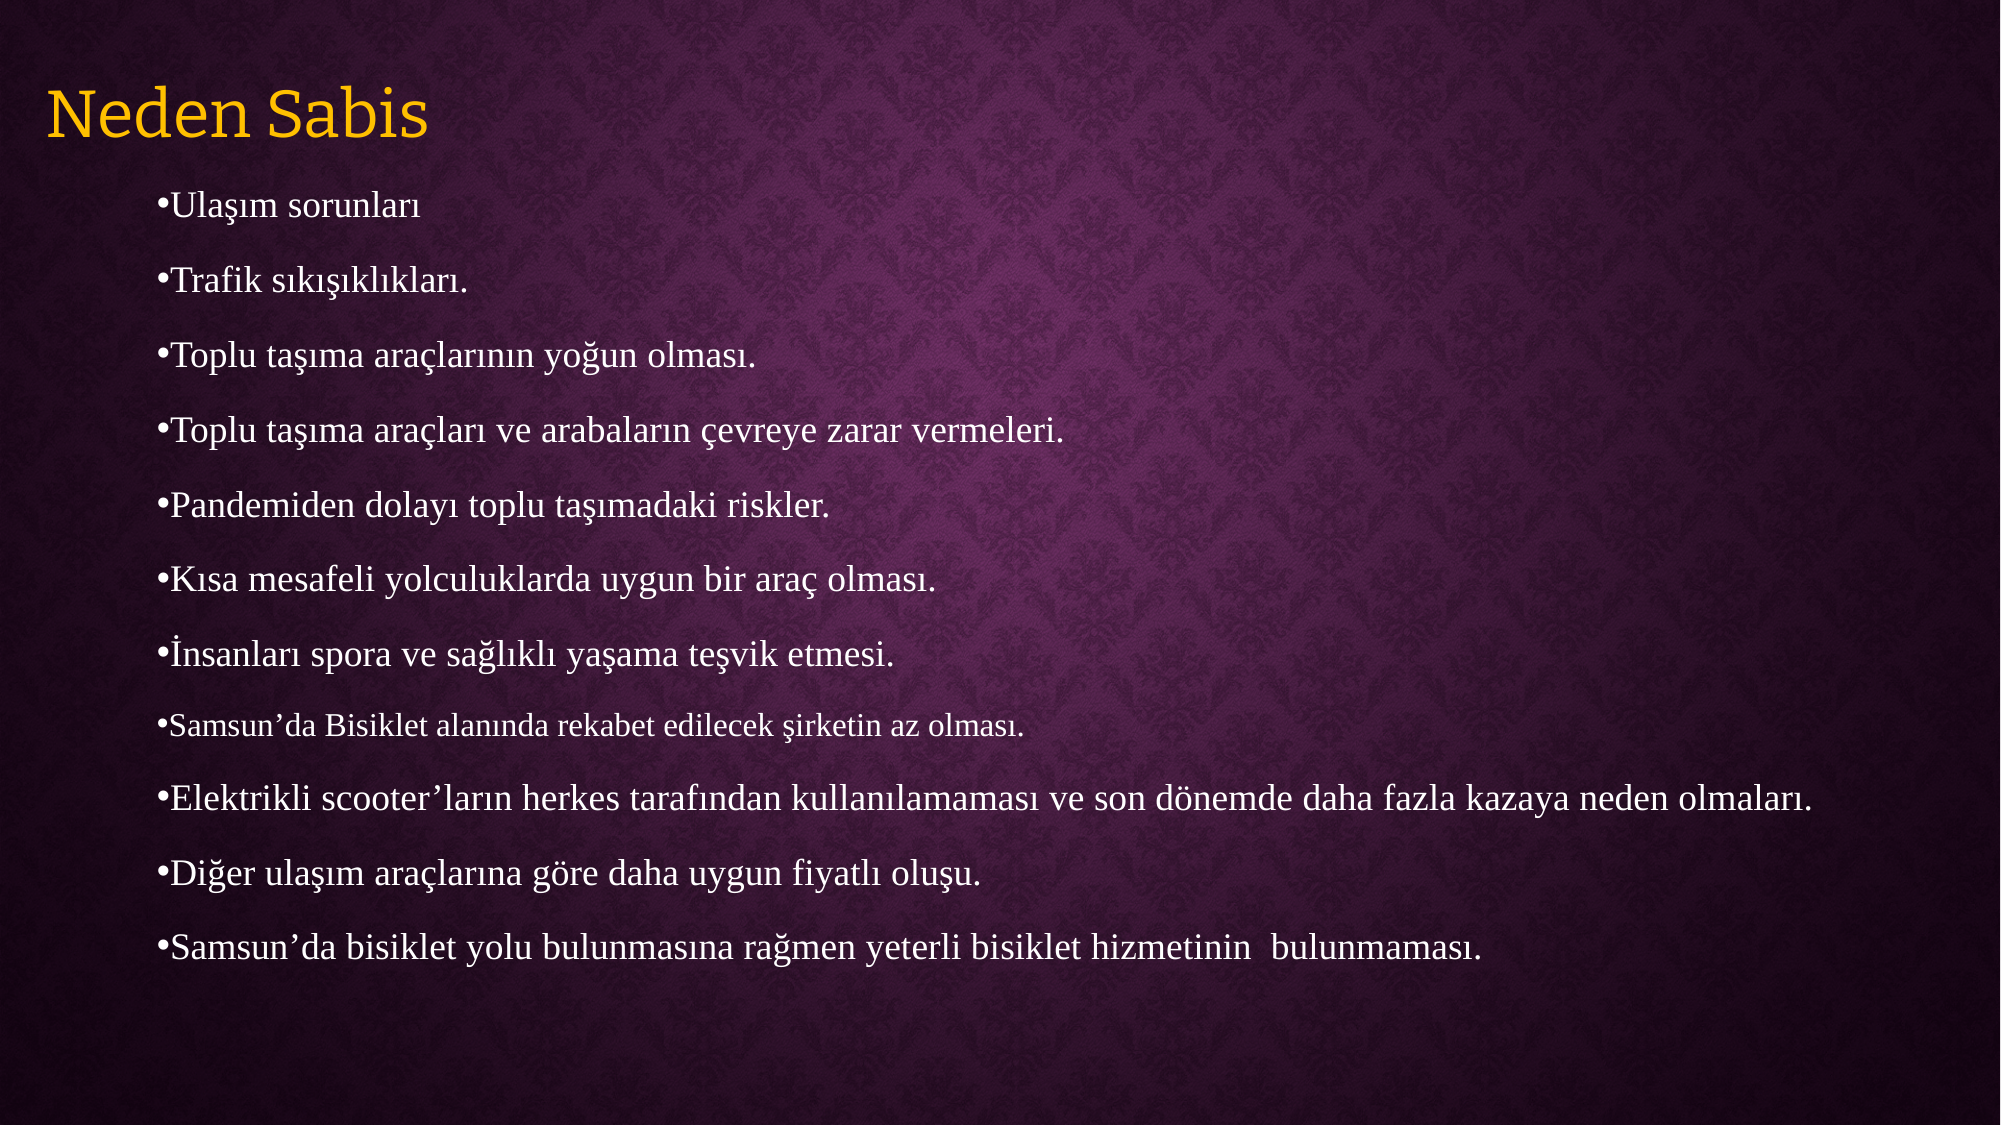

Neden Sabis
Ulaşım sorunları
Trafik sıkışıklıkları.
Toplu taşıma araçlarının yoğun olması.
Toplu taşıma araçları ve arabaların çevreye zarar vermeleri.
Pandemiden dolayı toplu taşımadaki riskler.
Kısa mesafeli yolculuklarda uygun bir araç olması.
İnsanları spora ve sağlıklı yaşama teşvik etmesi.
Samsun’da Bisiklet alanında rekabet edilecek şirketin az olması.
Elektrikli scooter’ların herkes tarafından kullanılamaması ve son dönemde daha fazla kazaya neden olmaları.
Diğer ulaşım araçlarına göre daha uygun fiyatlı oluşu.
Samsun’da bisiklet yolu bulunmasına rağmen yeterli bisiklet hizmetinin  bulunmaması.